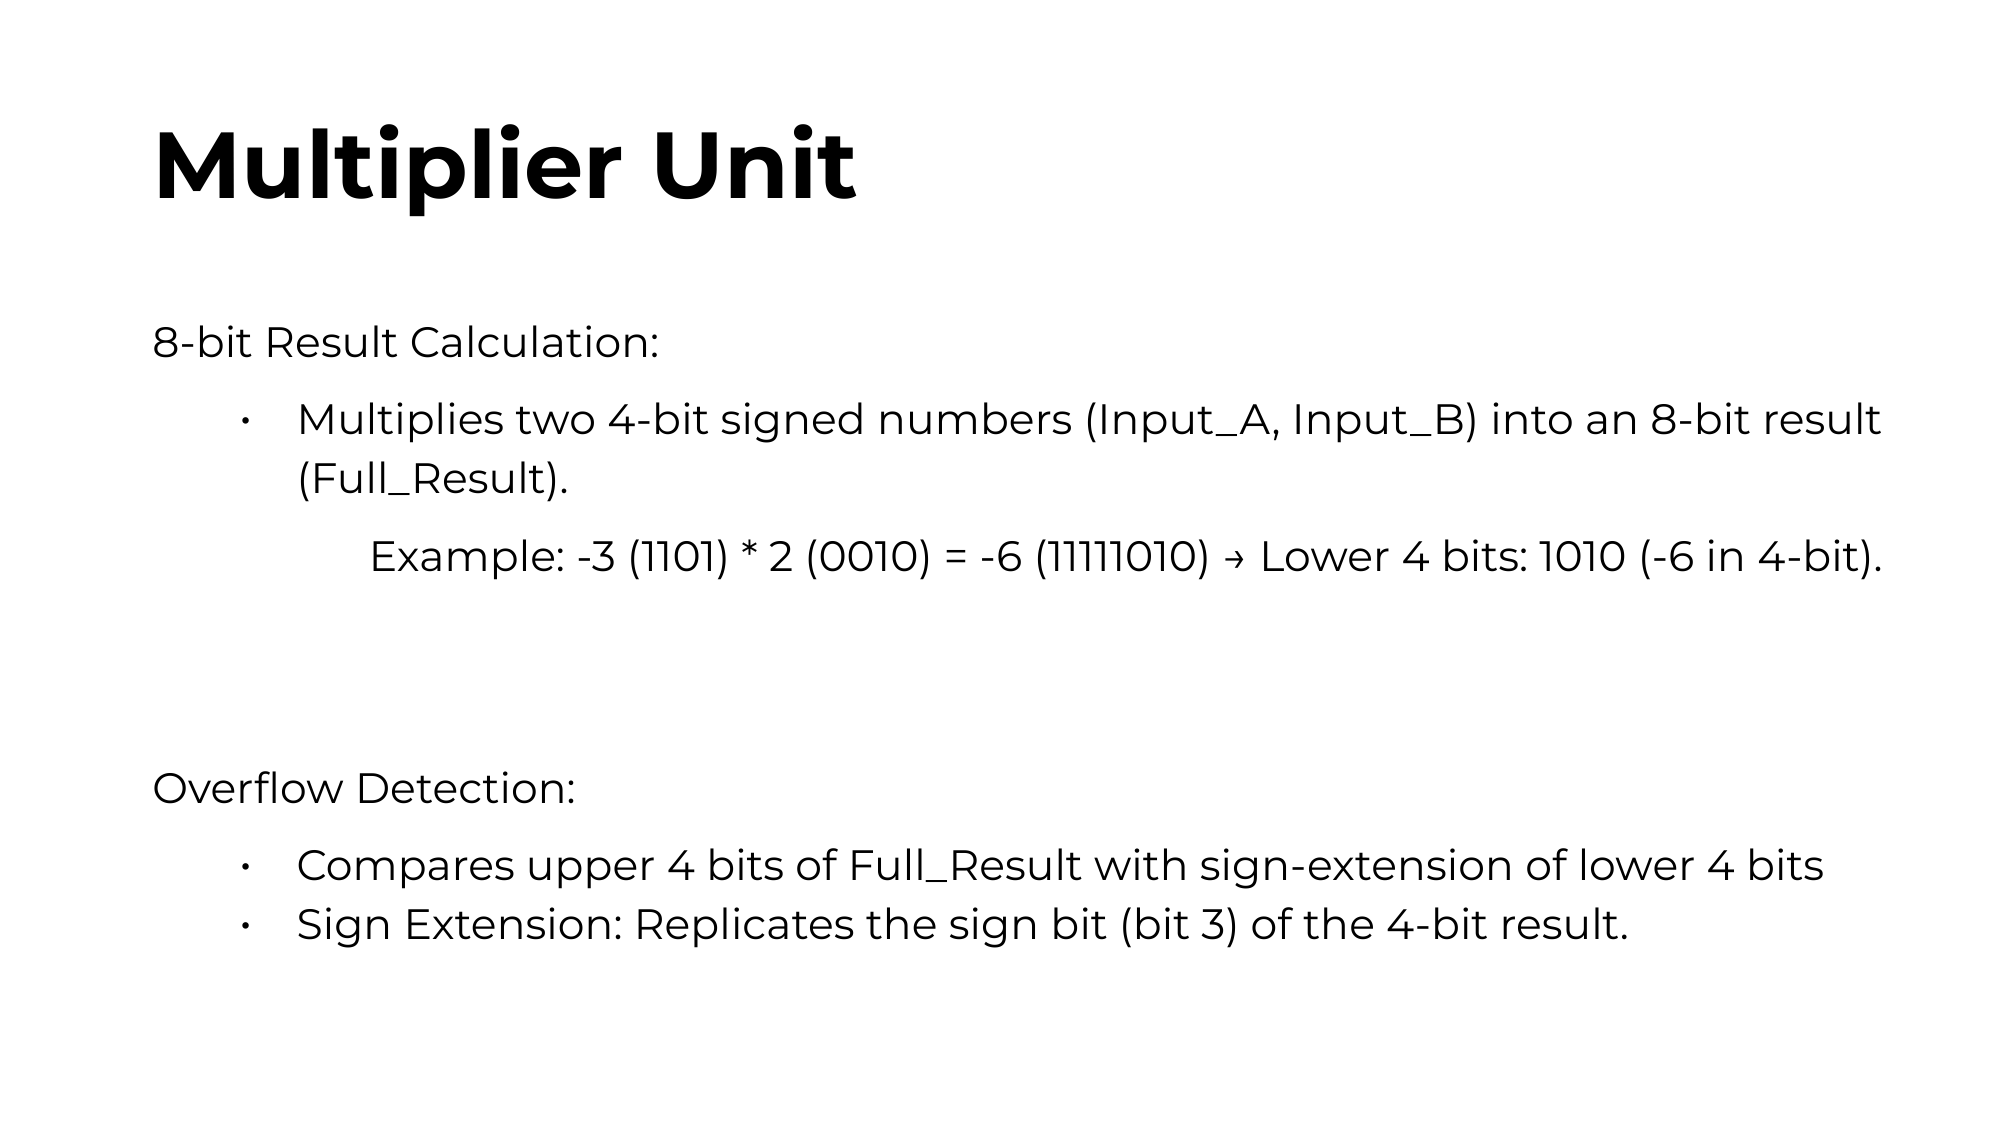

# Multiplier Unit
8-bit Result Calculation:
Multiplies two 4-bit signed numbers (Input_A, Input_B) into an 8-bit result (Full_Result).
Example: -3 (1101) * 2 (0010) = -6 (11111010) → Lower 4 bits: 1010 (-6 in 4-bit).

Overflow Detection:
Compares upper 4 bits of Full_Result with sign-extension of lower 4 bits
Sign Extension: Replicates the sign bit (bit 3) of the 4-bit result.